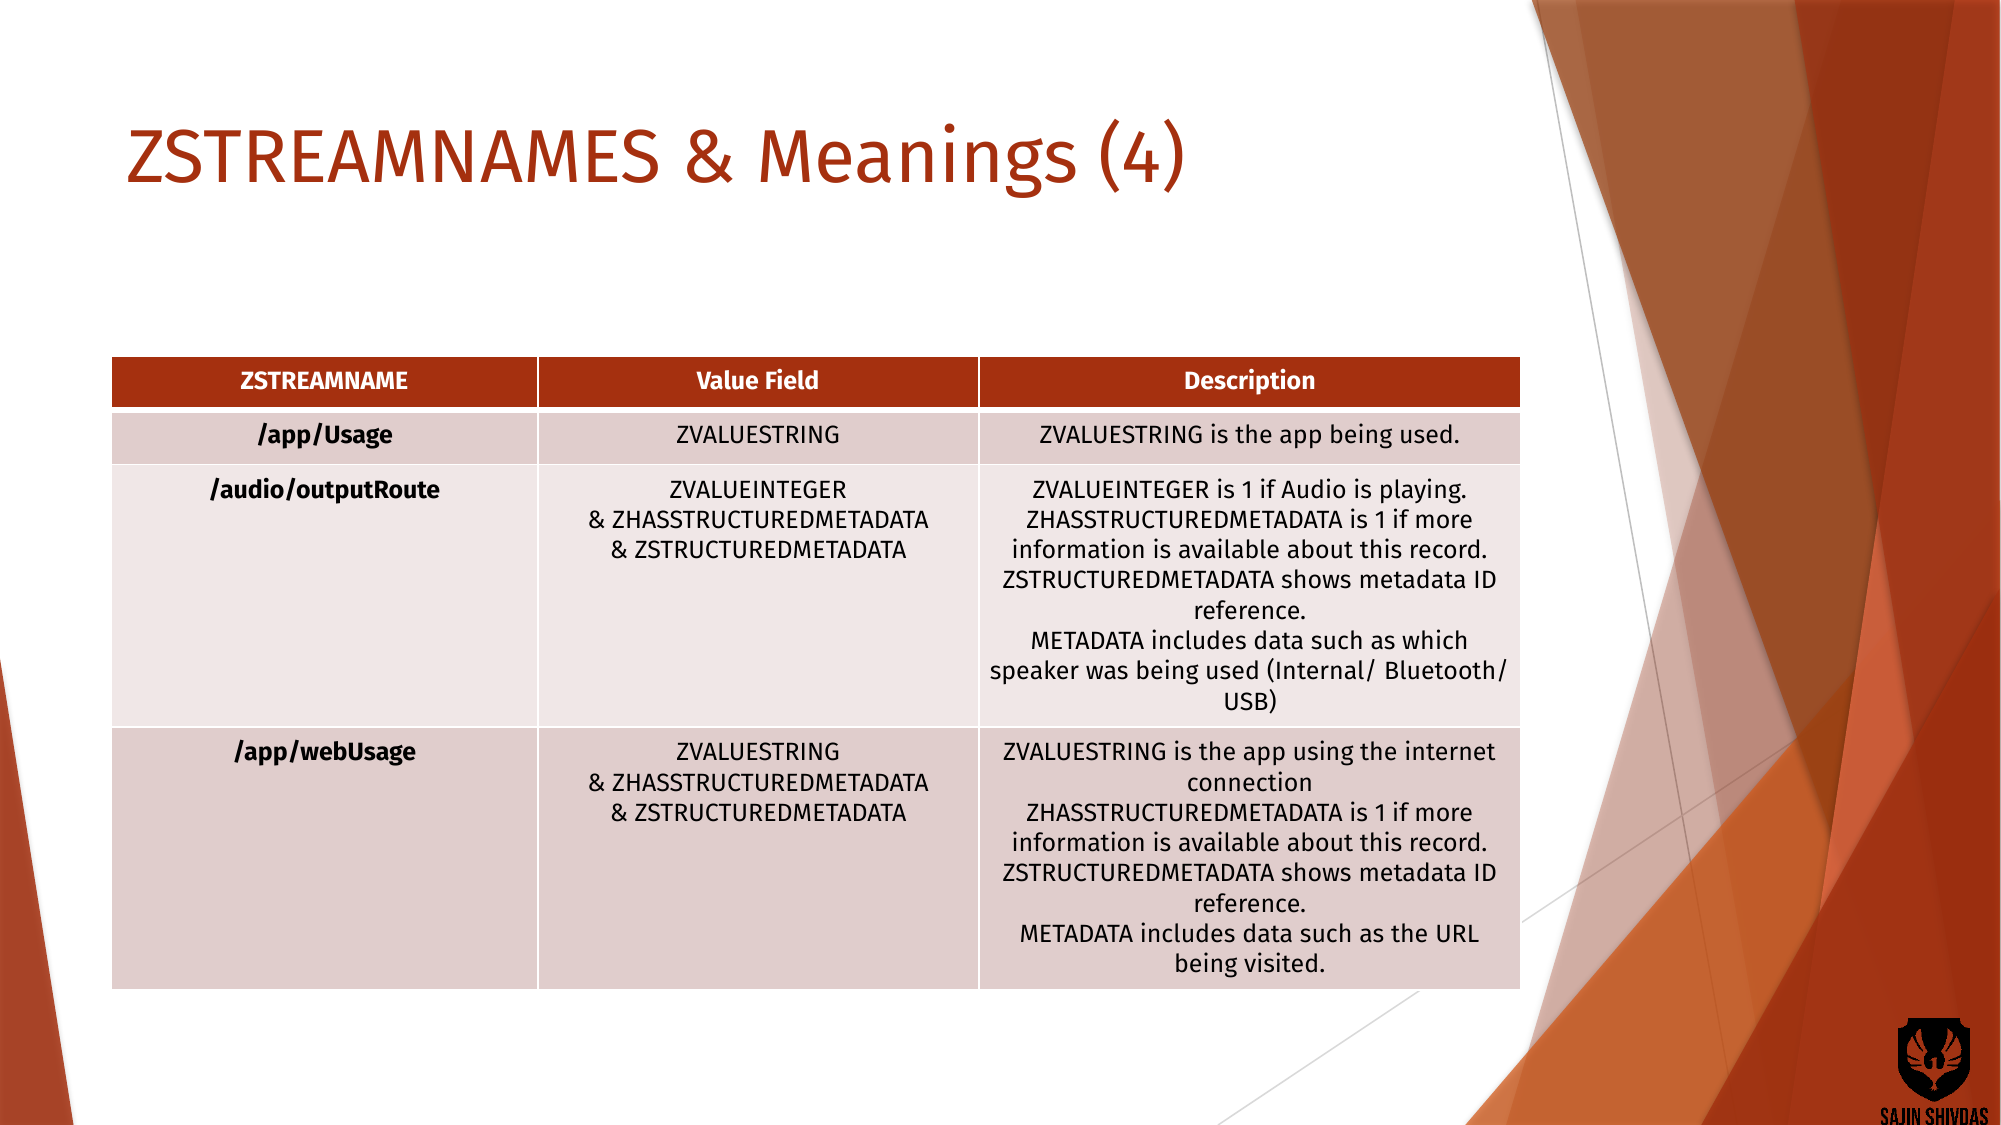

# ZSTREAMNAMES & Meanings (4)
| ZSTREAMNAME | Value Field | Description |
| --- | --- | --- |
| /app/Usage | ZVALUESTRING | ZVALUESTRING is the app being used. |
| /audio/outputRoute | ZVALUEINTEGER & ZHASSTRUCTUREDMETADATA & ZSTRUCTUREDMETADATA | ZVALUEINTEGER is 1 if Audio is playing. ZHASSTRUCTUREDMETADATA is 1 if more information is available about this record. ZSTRUCTUREDMETADATA shows metadata ID reference. METADATA includes data such as which speaker was being used (Internal/ Bluetooth/ USB) |
| /app/webUsage | ZVALUESTRING & ZHASSTRUCTUREDMETADATA & ZSTRUCTUREDMETADATA | ZVALUESTRING is the app using the internet connection ZHASSTRUCTUREDMETADATA is 1 if more information is available about this record. ZSTRUCTUREDMETADATA shows metadata ID reference. METADATA includes data such as the URL being visited. |